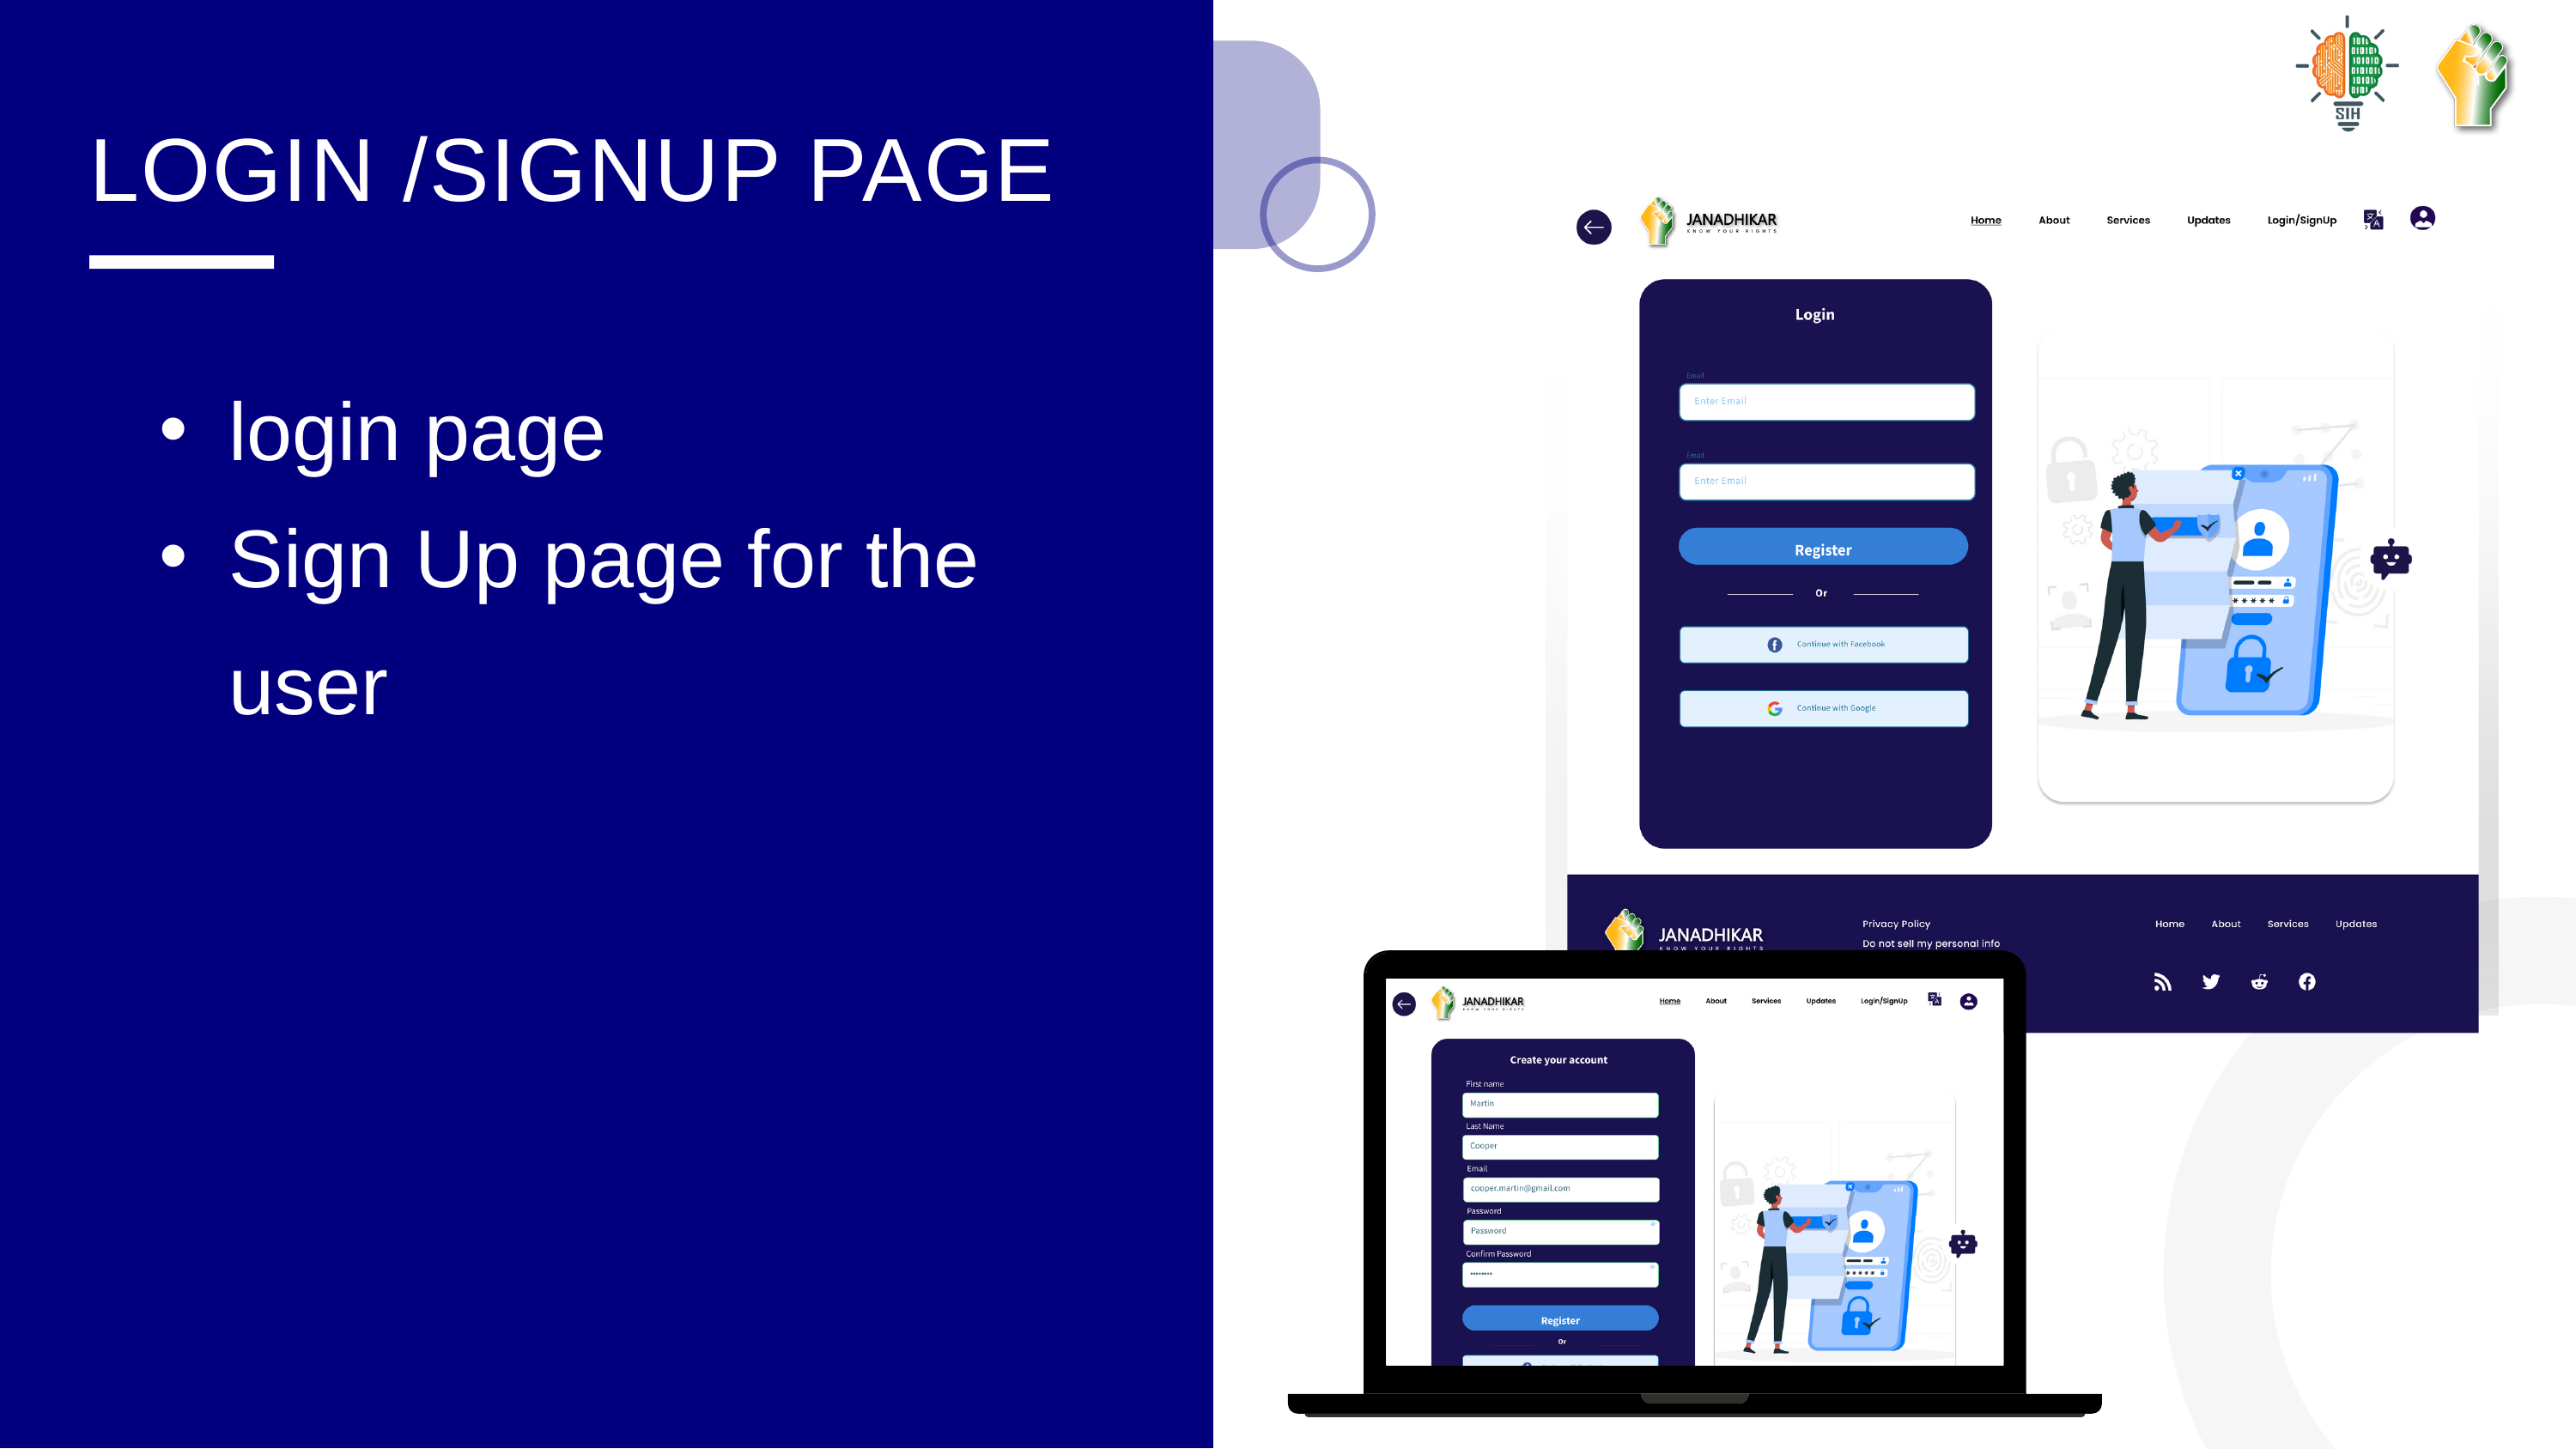

LOGIN /SIGNUP PAGE

login page
Sign Up page for the user